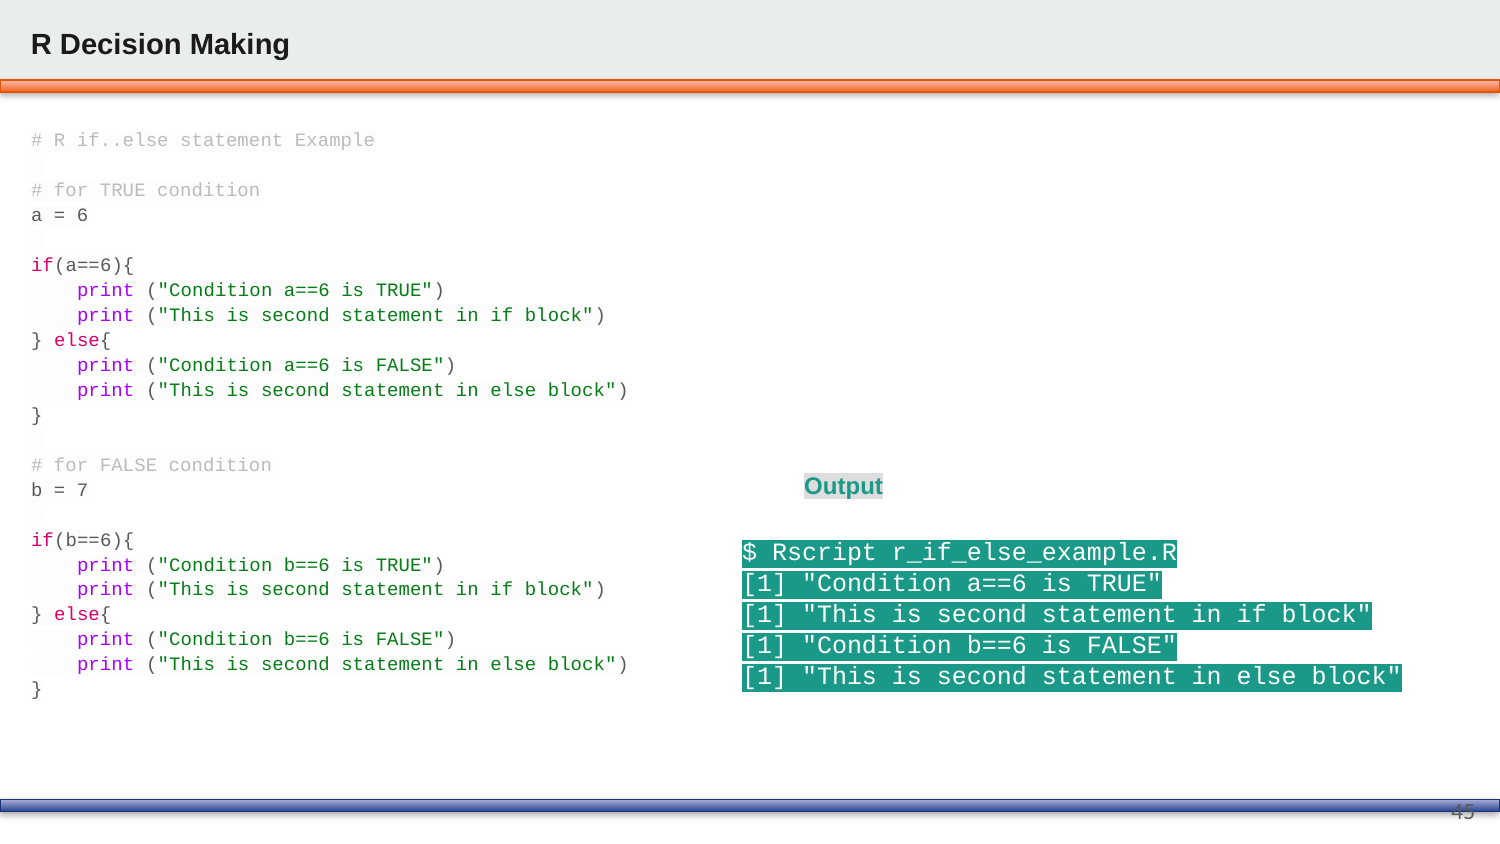

R Decision Making
# R if..else statement Example

# for TRUE condition
a = 6

if(a==6){
    print ("Condition a==6 is TRUE")
    print ("This is second statement in if block")
} else{
    print ("Condition a==6 is FALSE")
    print ("This is second statement in else block")
}

# for FALSE condition
b = 7

if(b==6){
    print ("Condition b==6 is TRUE")
    print ("This is second statement in if block")
} else{
    print ("Condition b==6 is FALSE")
    print ("This is second statement in else block")
}

Output
| $ Rscript r\_if\_else\_example.R [1] "Condition a==6 is TRUE" [1] "This is second statement in if block" [1] "Condition b==6 is FALSE" [1] "This is second statement in else block" |
| --- |
45